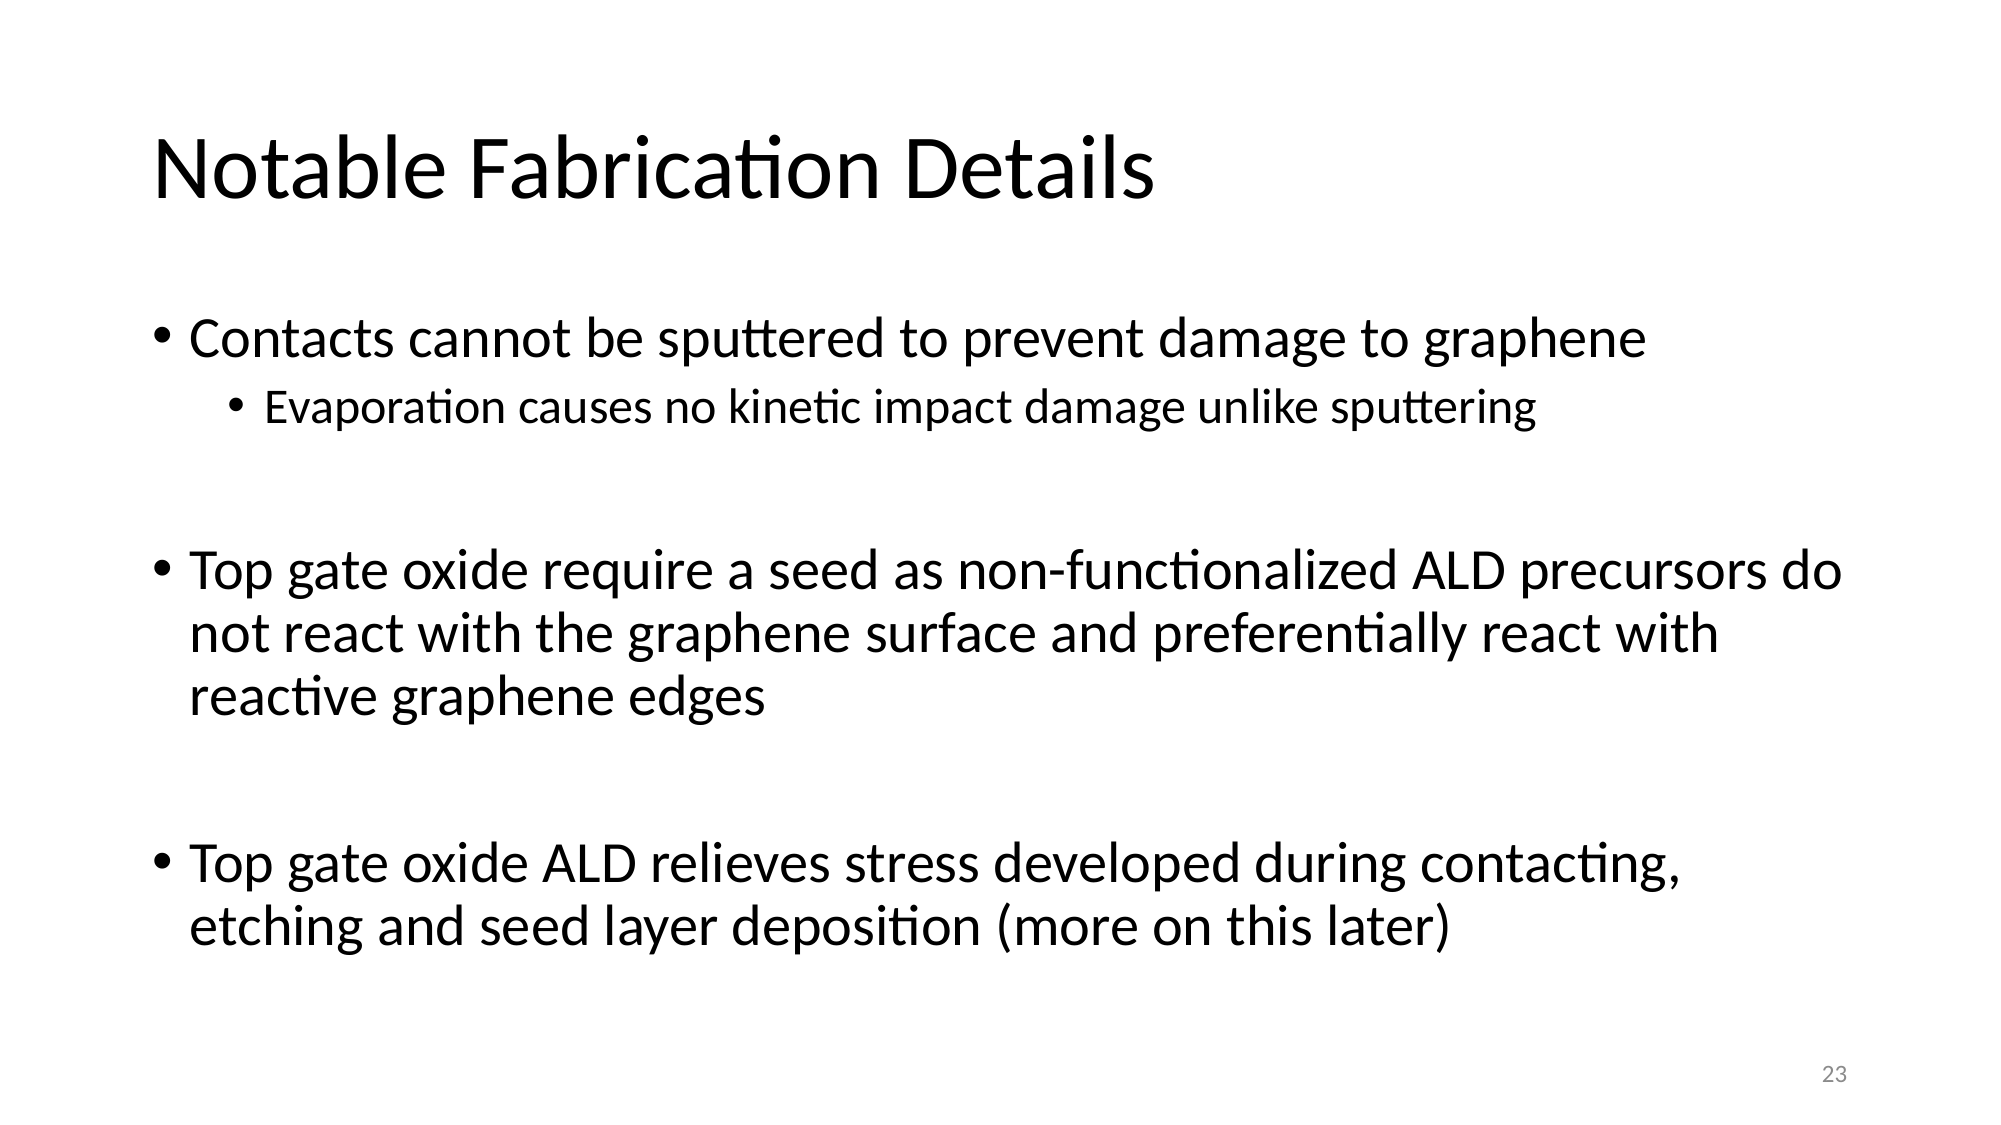

# Notable Fabrication Details
Contacts cannot be sputtered to prevent damage to graphene
Evaporation causes no kinetic impact damage unlike sputtering

Top gate oxide require a seed as non-functionalized ALD precursors do not react with the graphene surface and preferentially react with reactive graphene edges

Top gate oxide ALD relieves stress developed during contacting, etching and seed layer deposition (more on this later)

23